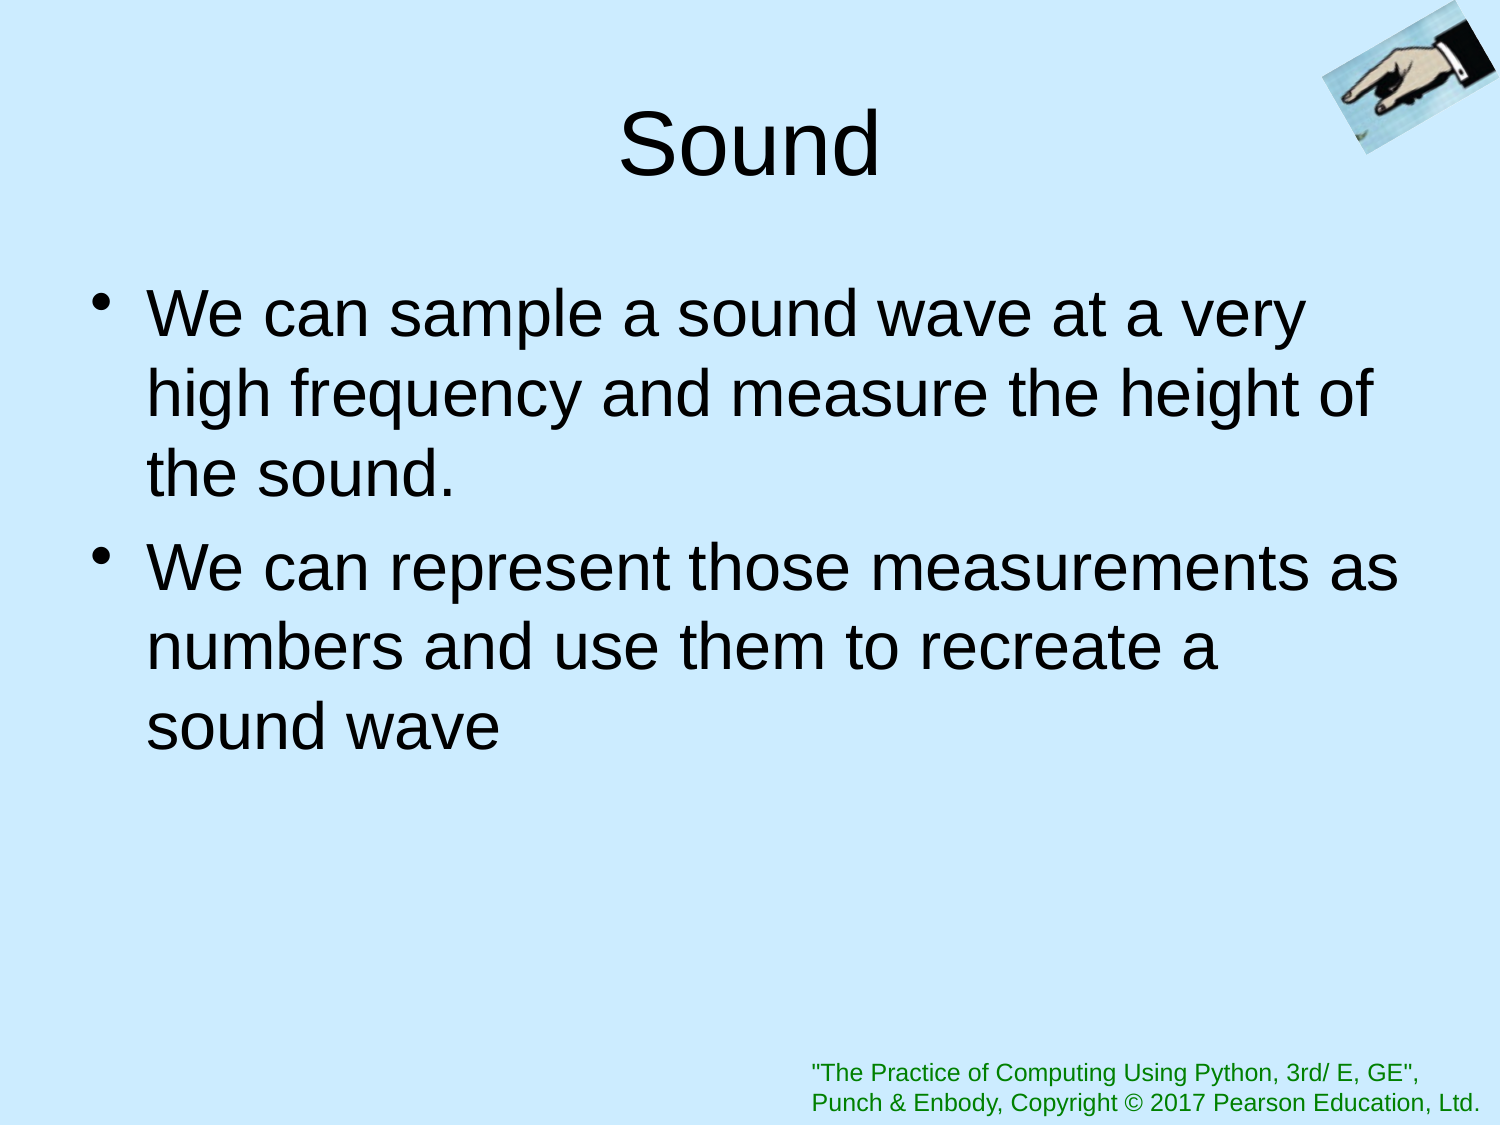

# Sound
We can sample a sound wave at a very high frequency and measure the height of the sound.
We can represent those measurements as numbers and use them to recreate a sound wave